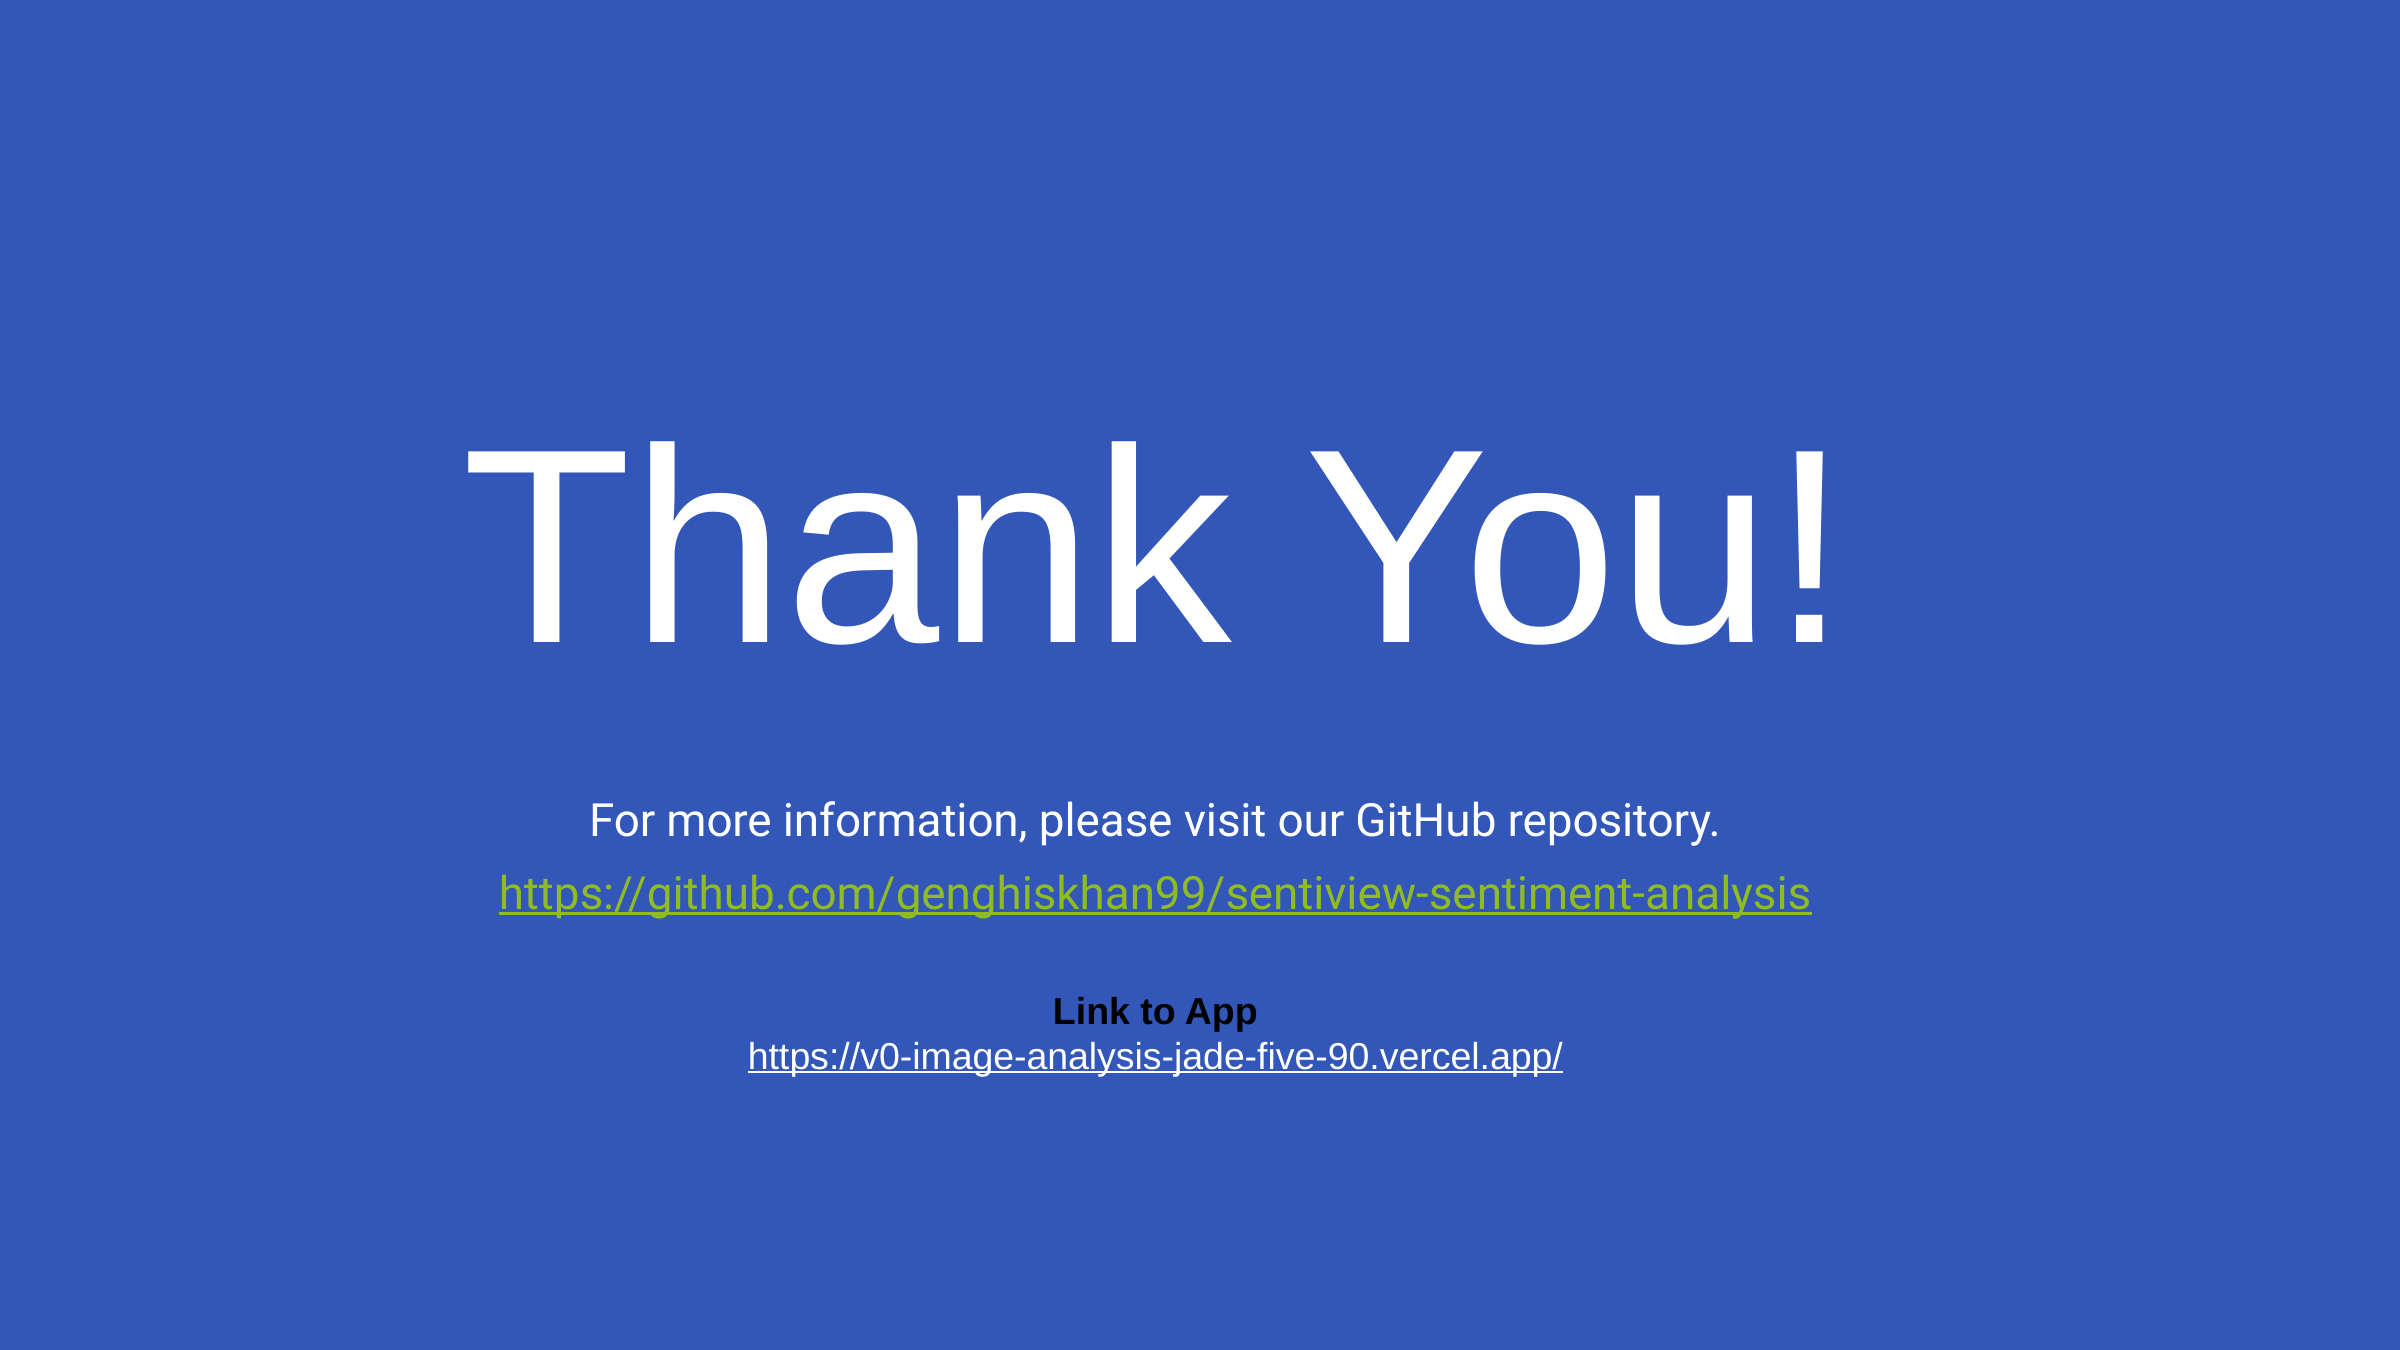

Thank You!
For more information, please visit our GitHub repository.
https://github.com/genghiskhan99/sentiview-sentiment-analysis

Link to App
https://v0-image-analysis-jade-five-90.vercel.app/